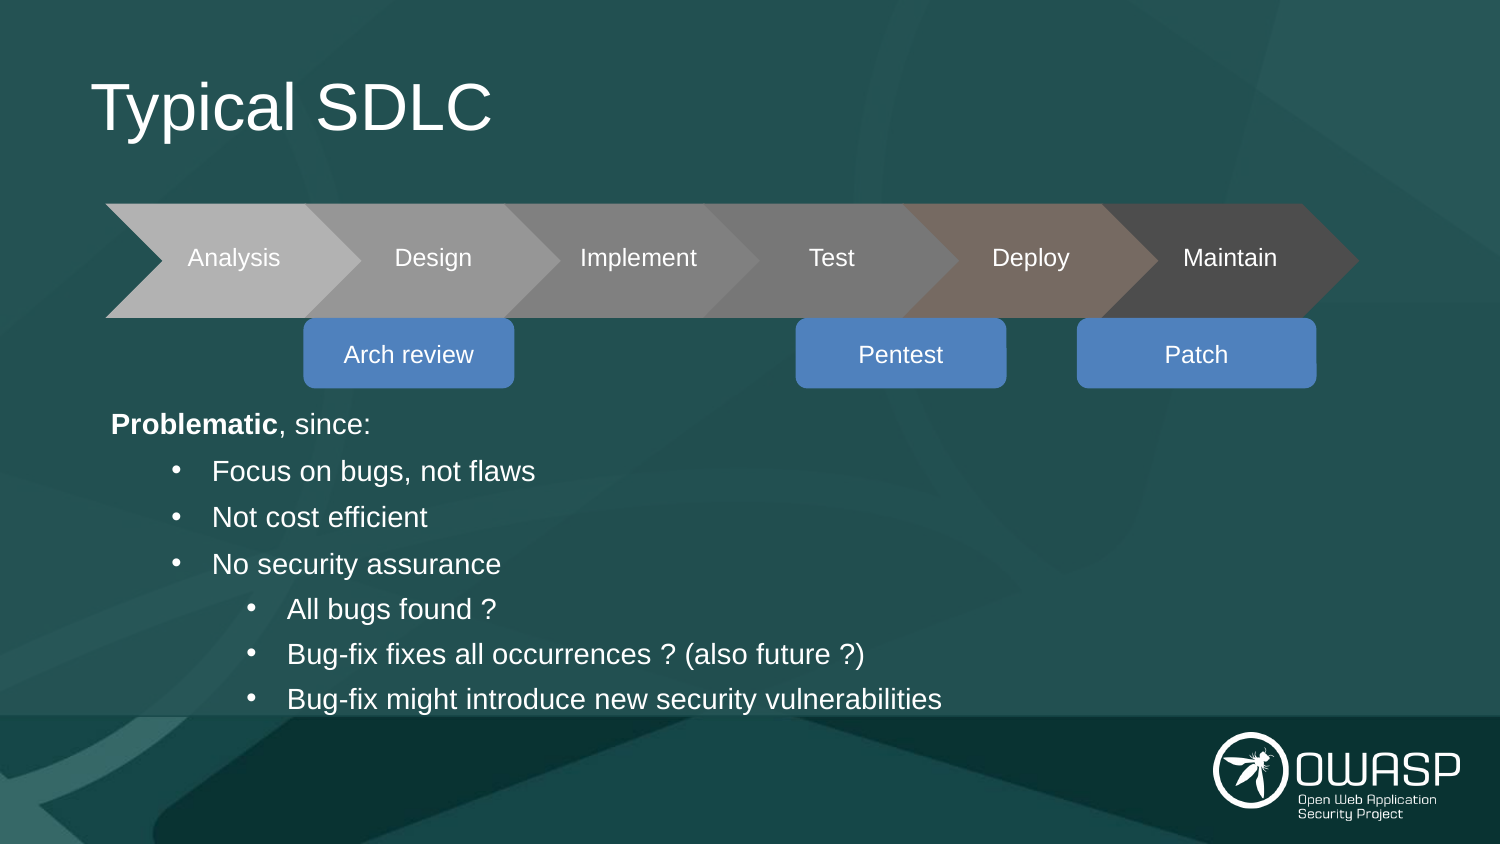

# Typical SDLC

Problematic, since:
Focus on bugs, not flaws
Not cost efficient
No security assurance
All bugs found ?
Bug-fix fixes all occurrences ? (also future ?)
Bug-fix might introduce new security vulnerabilities

Analysis

Design

Implement

Test

Deploy

Maintain
Patch
Pentest
Arch review